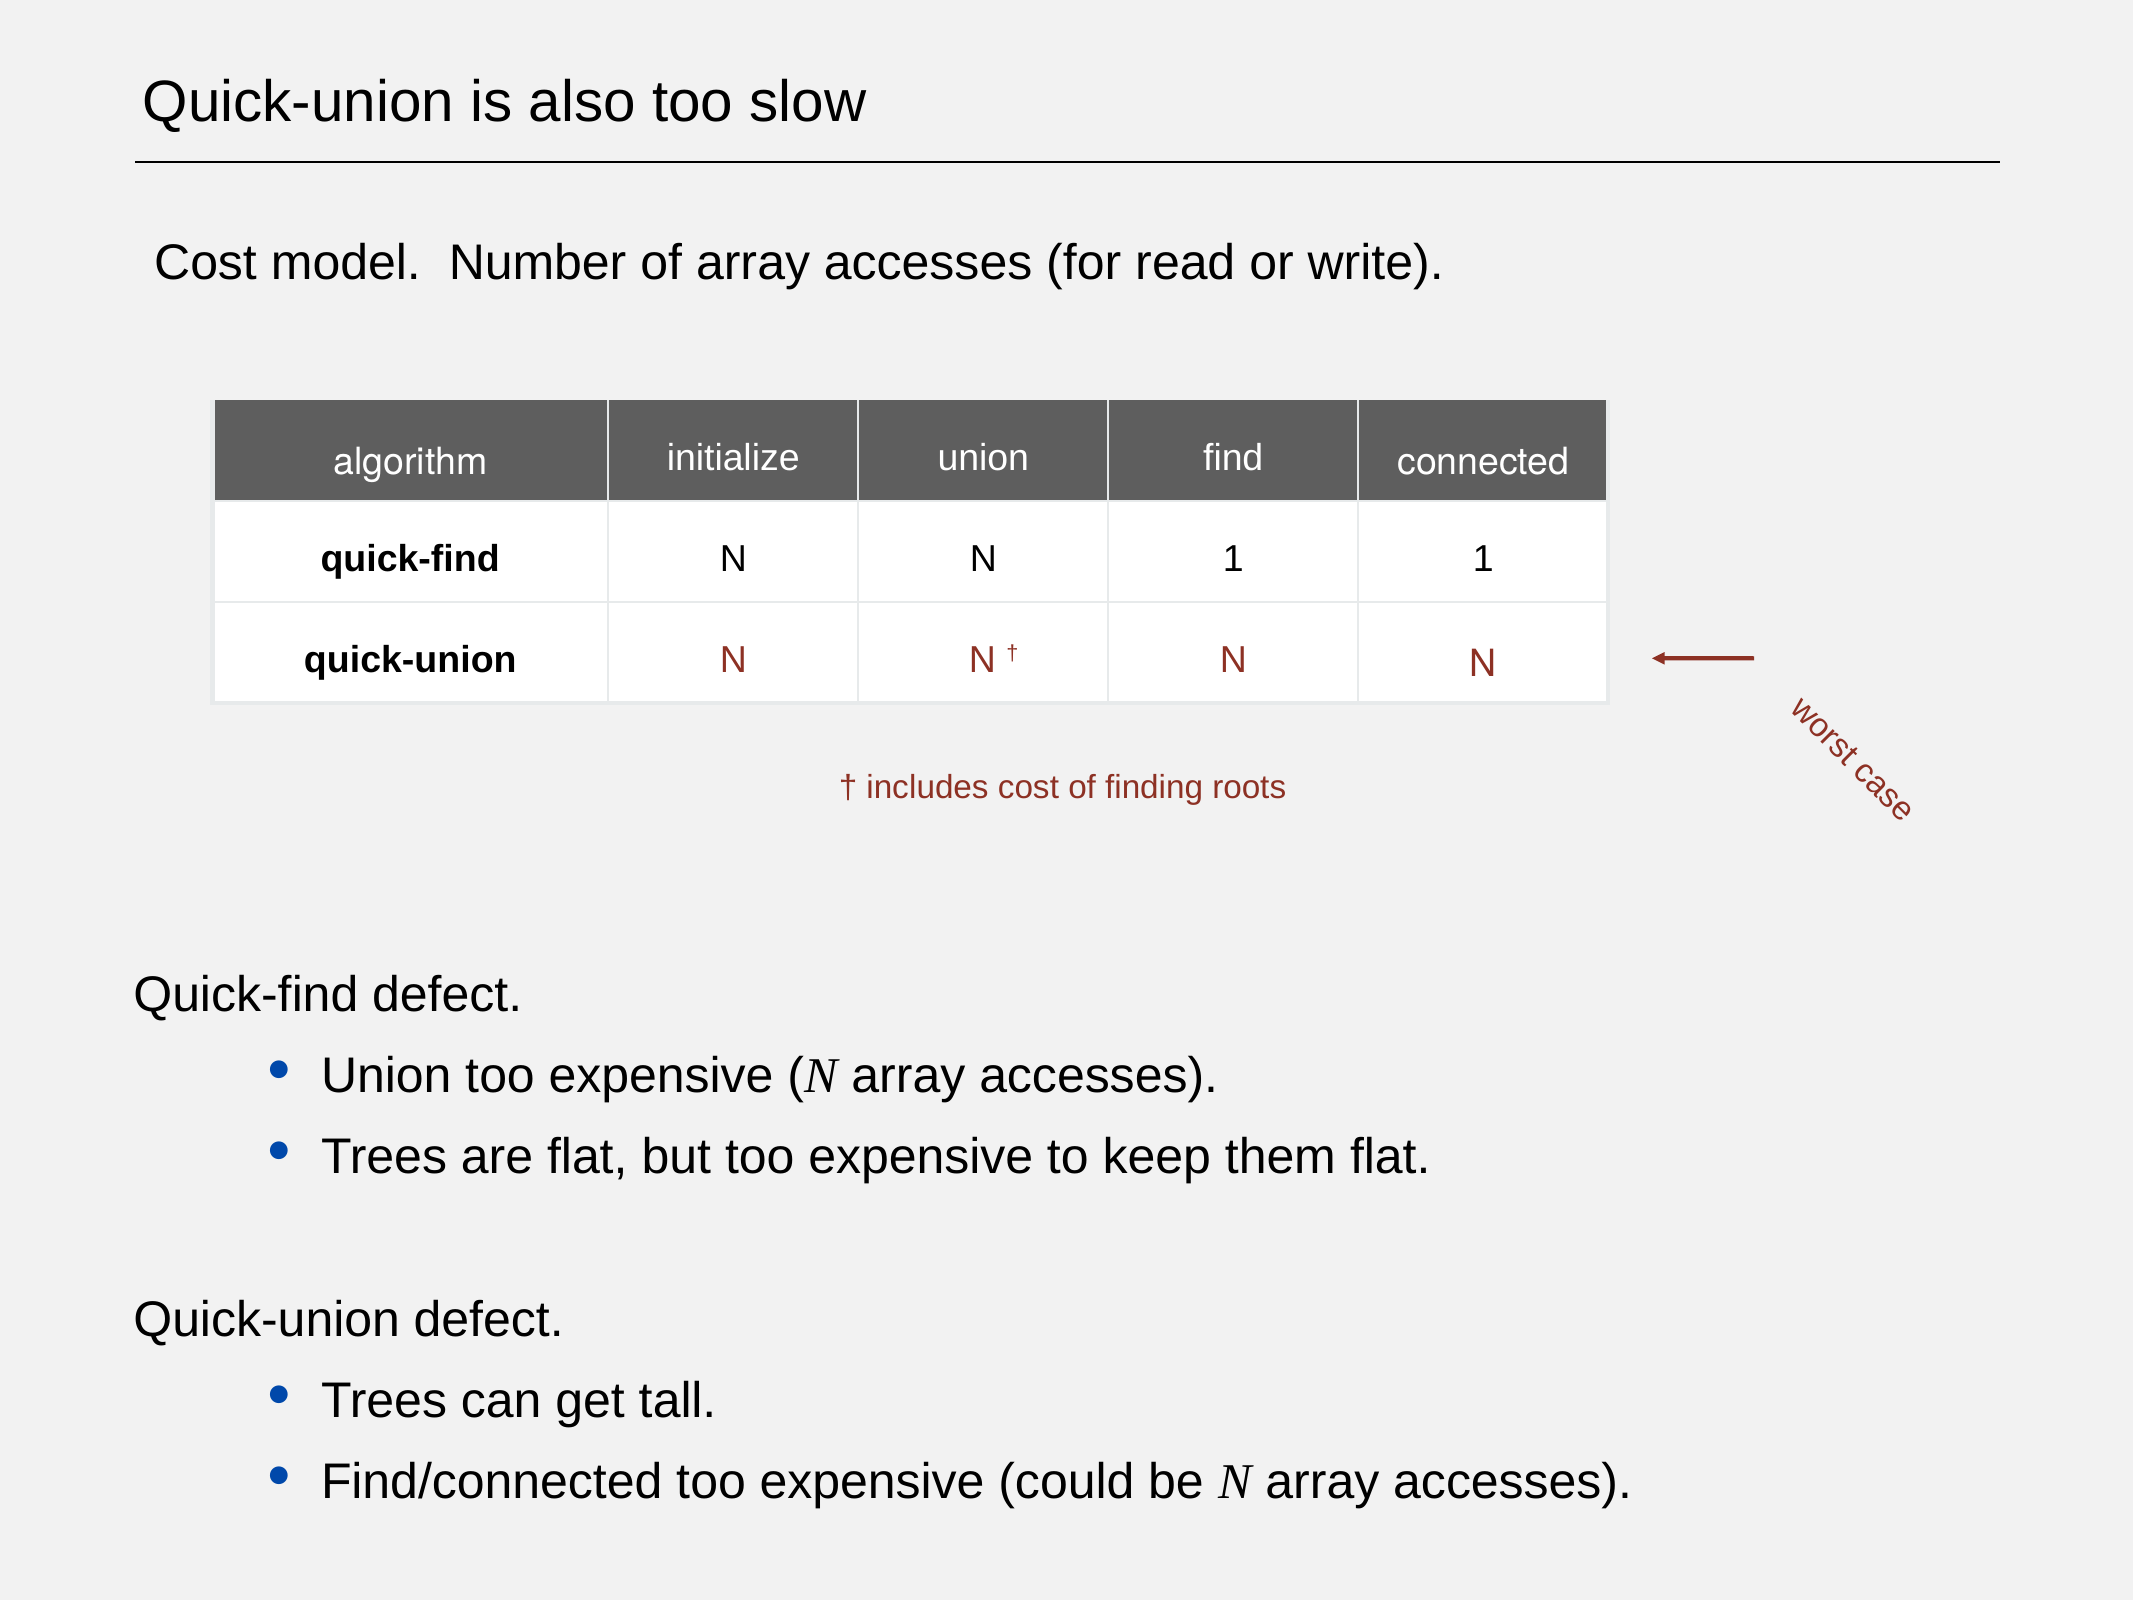

# Quick-union is also too slow
Cost model.  Number of array accesses (for read or write).
Quick-find defect.
Union too expensive (N array accesses).
Trees are flat, but too expensive to keep them flat.
Quick-union defect.
Trees can get tall.
Find/connected too expensive (could be N array accesses).
| algorithm | initialize | union | find | connected |
| --- | --- | --- | --- | --- |
| quick-find | N | N | 1 | 1 |
| quick-union | N | N † | N | N |
worst case

† includes cost of finding roots
77